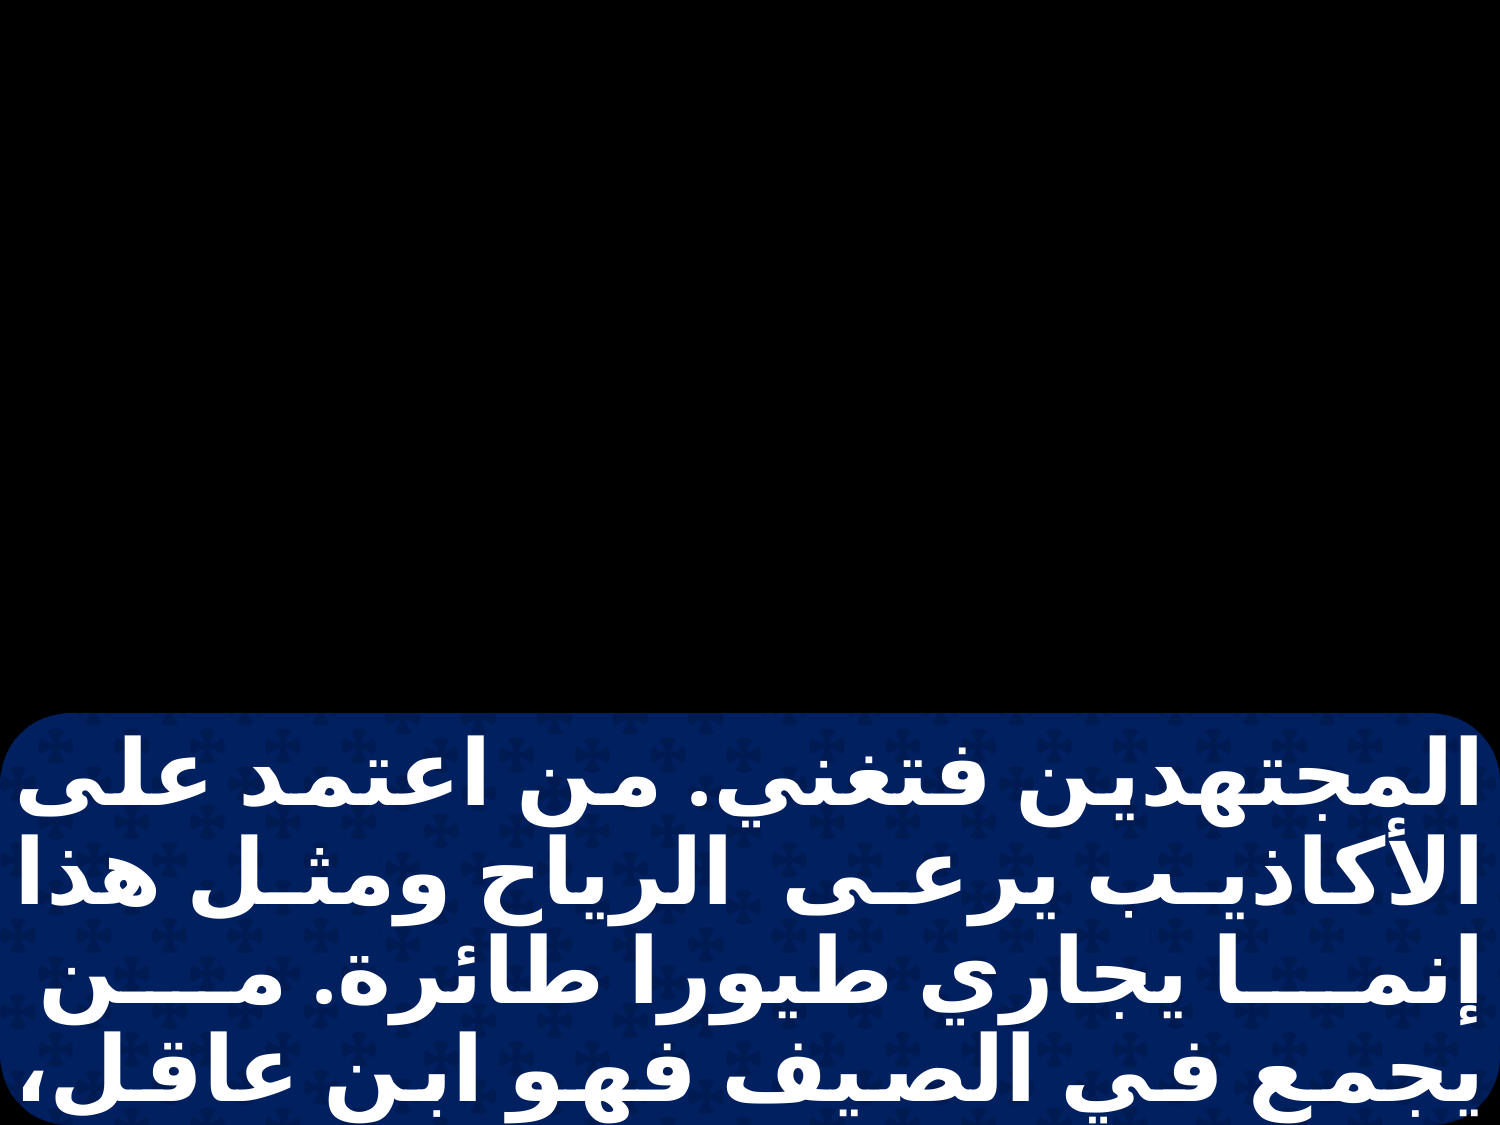

المجتهدين فتغني. من اعتمد على الأكاذيب يرعى  الرياح ومثل هذا إنما يجاري طيورا طائرة. من  يجمع في الصيف فهو ابن عاقل، ومن ينام في  الحصاد فهو ابن مخز بركات على رأس الصديق،